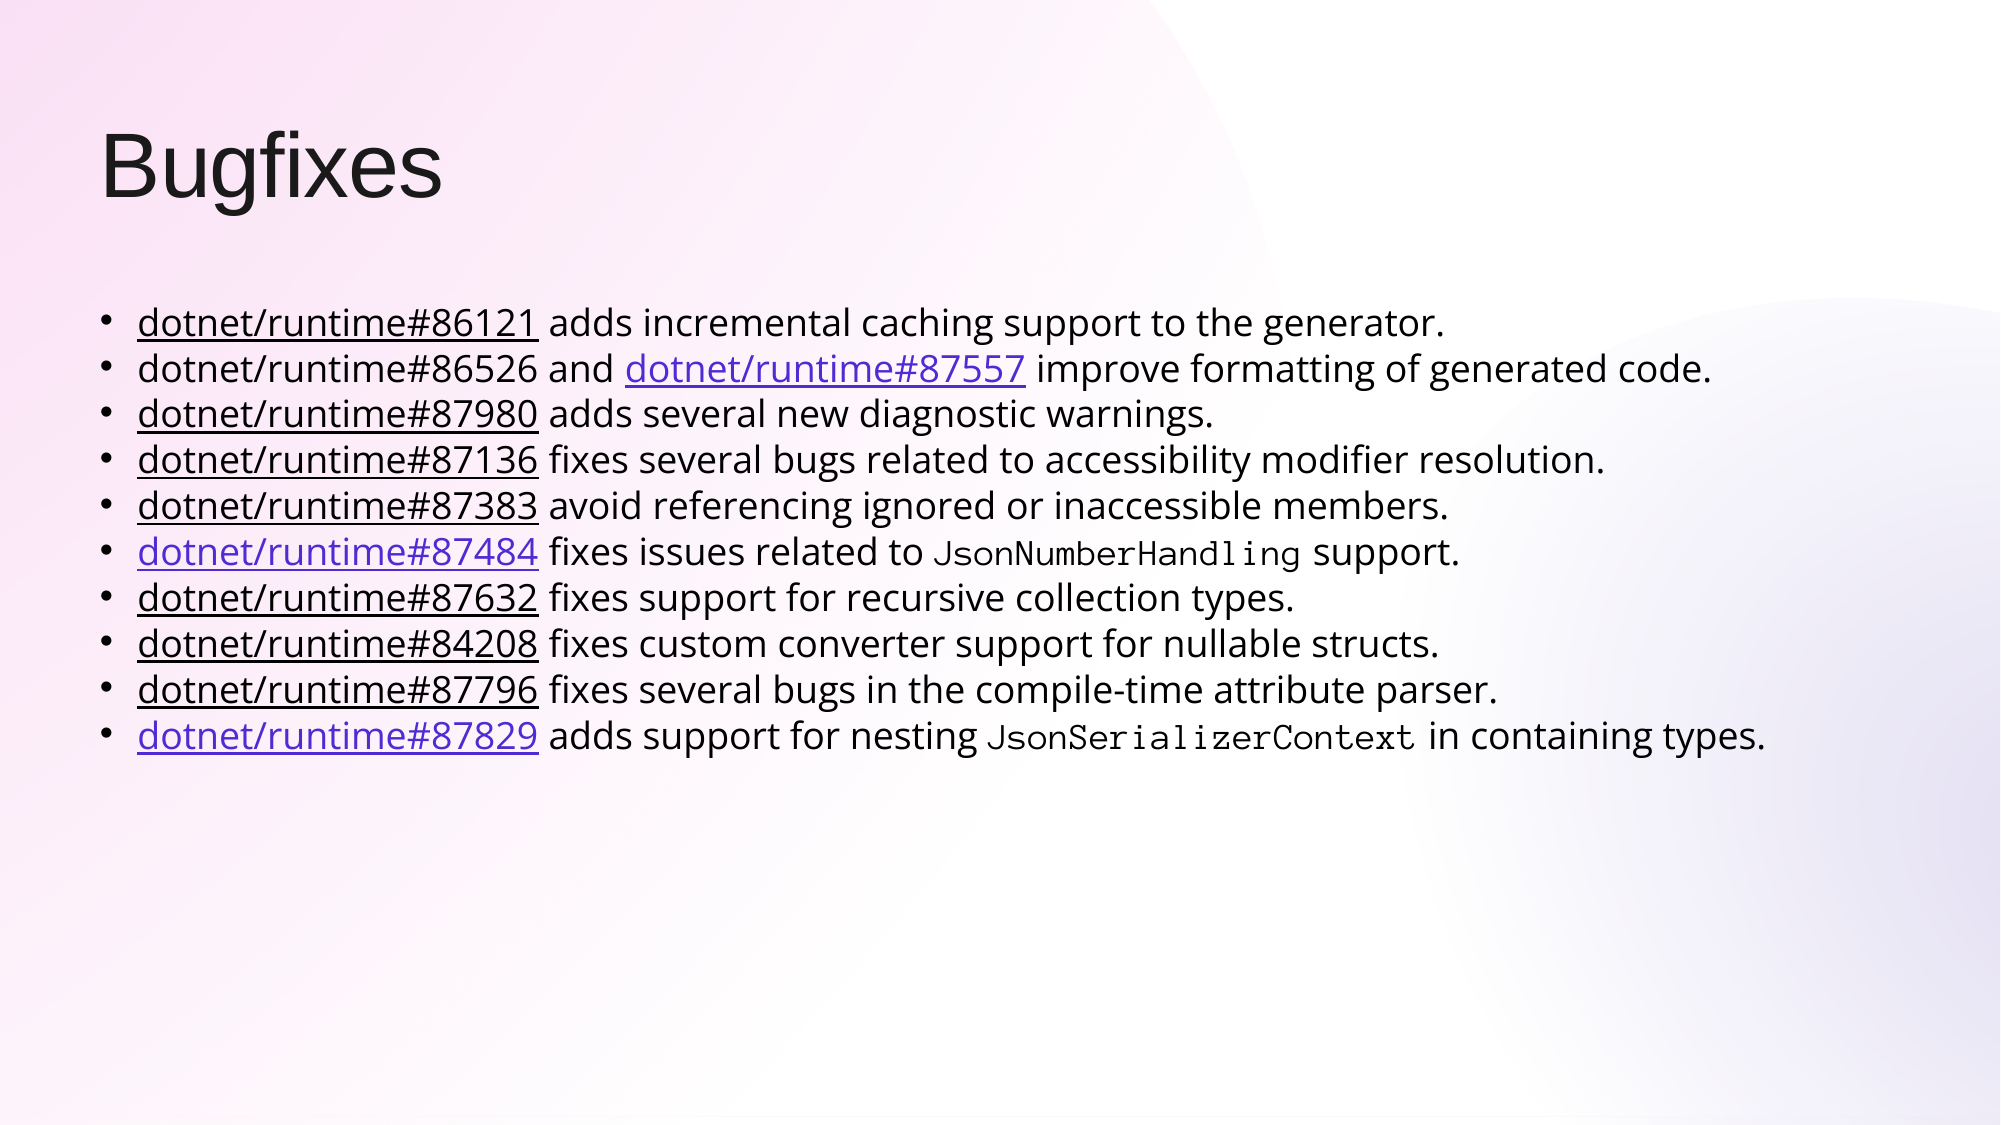

# Bugfixes
dotnet/runtime#86121 adds incremental caching support to the generator.
dotnet/runtime#86526 and dotnet/runtime#87557 improve formatting of generated code.
dotnet/runtime#87980 adds several new diagnostic warnings.
dotnet/runtime#87136 fixes several bugs related to accessibility modifier resolution.
dotnet/runtime#87383 avoid referencing ignored or inaccessible members.
dotnet/runtime#87484 fixes issues related to JsonNumberHandling support.
dotnet/runtime#87632 fixes support for recursive collection types.
dotnet/runtime#84208 fixes custom converter support for nullable structs.
dotnet/runtime#87796 fixes several bugs in the compile-time attribute parser.
dotnet/runtime#87829 adds support for nesting JsonSerializerContext in containing types.